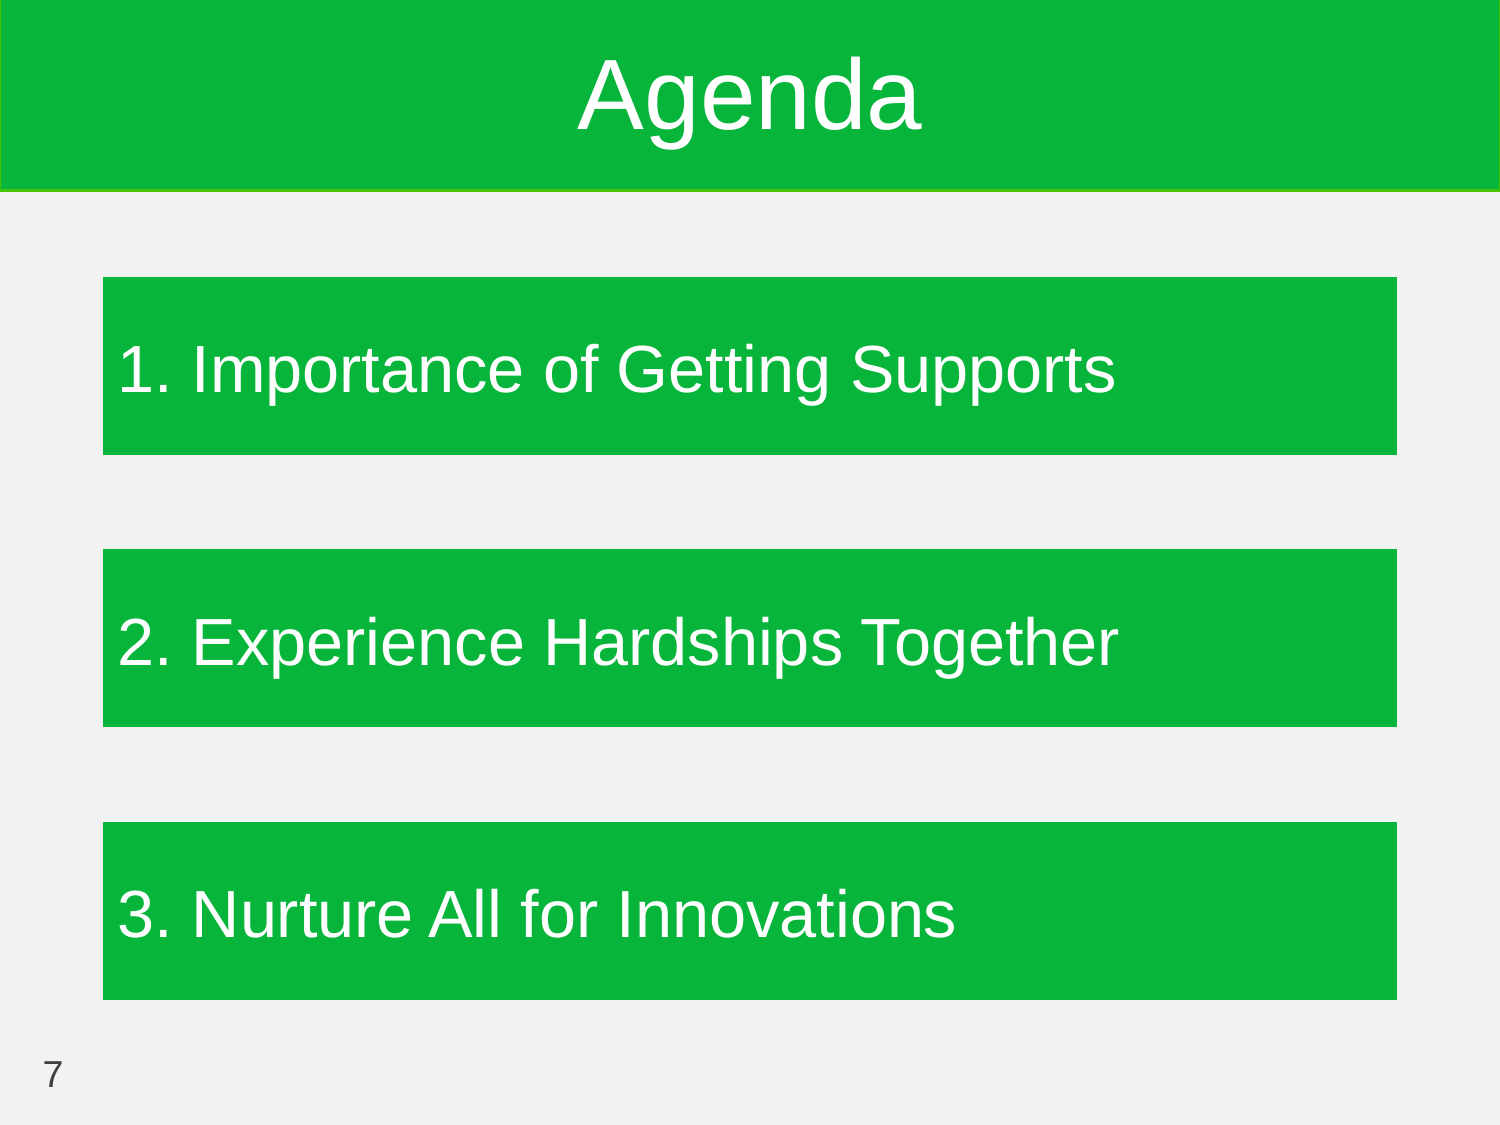

# Agenda
1. Importance of Getting Supports
2. Experience Hardships Together
3. Nurture All for Innovations
7